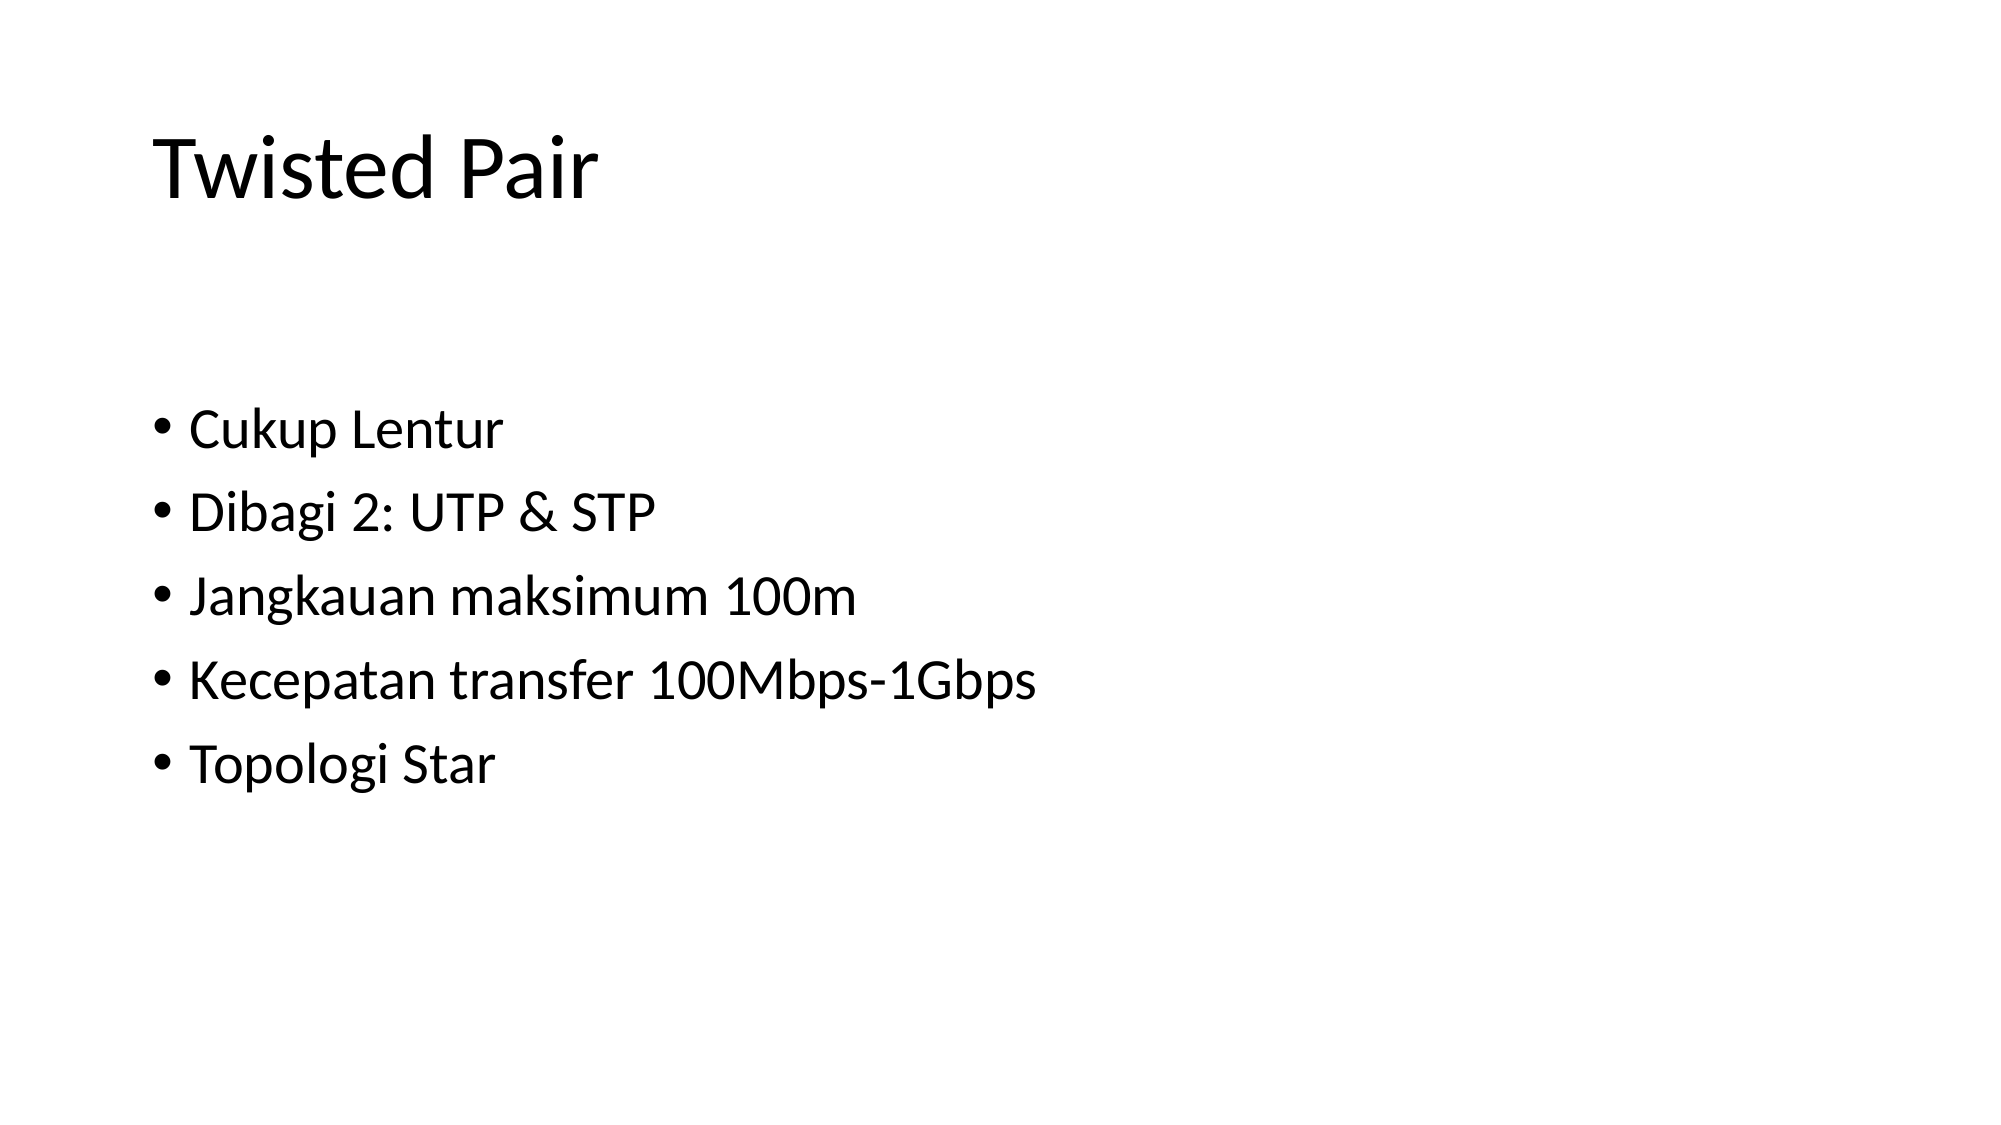

# Twisted Pair

Cukup Lentur
Dibagi 2: UTP & STP
Jangkauan maksimum 100m
Kecepatan transfer 100Mbps-1Gbps
Topologi Star